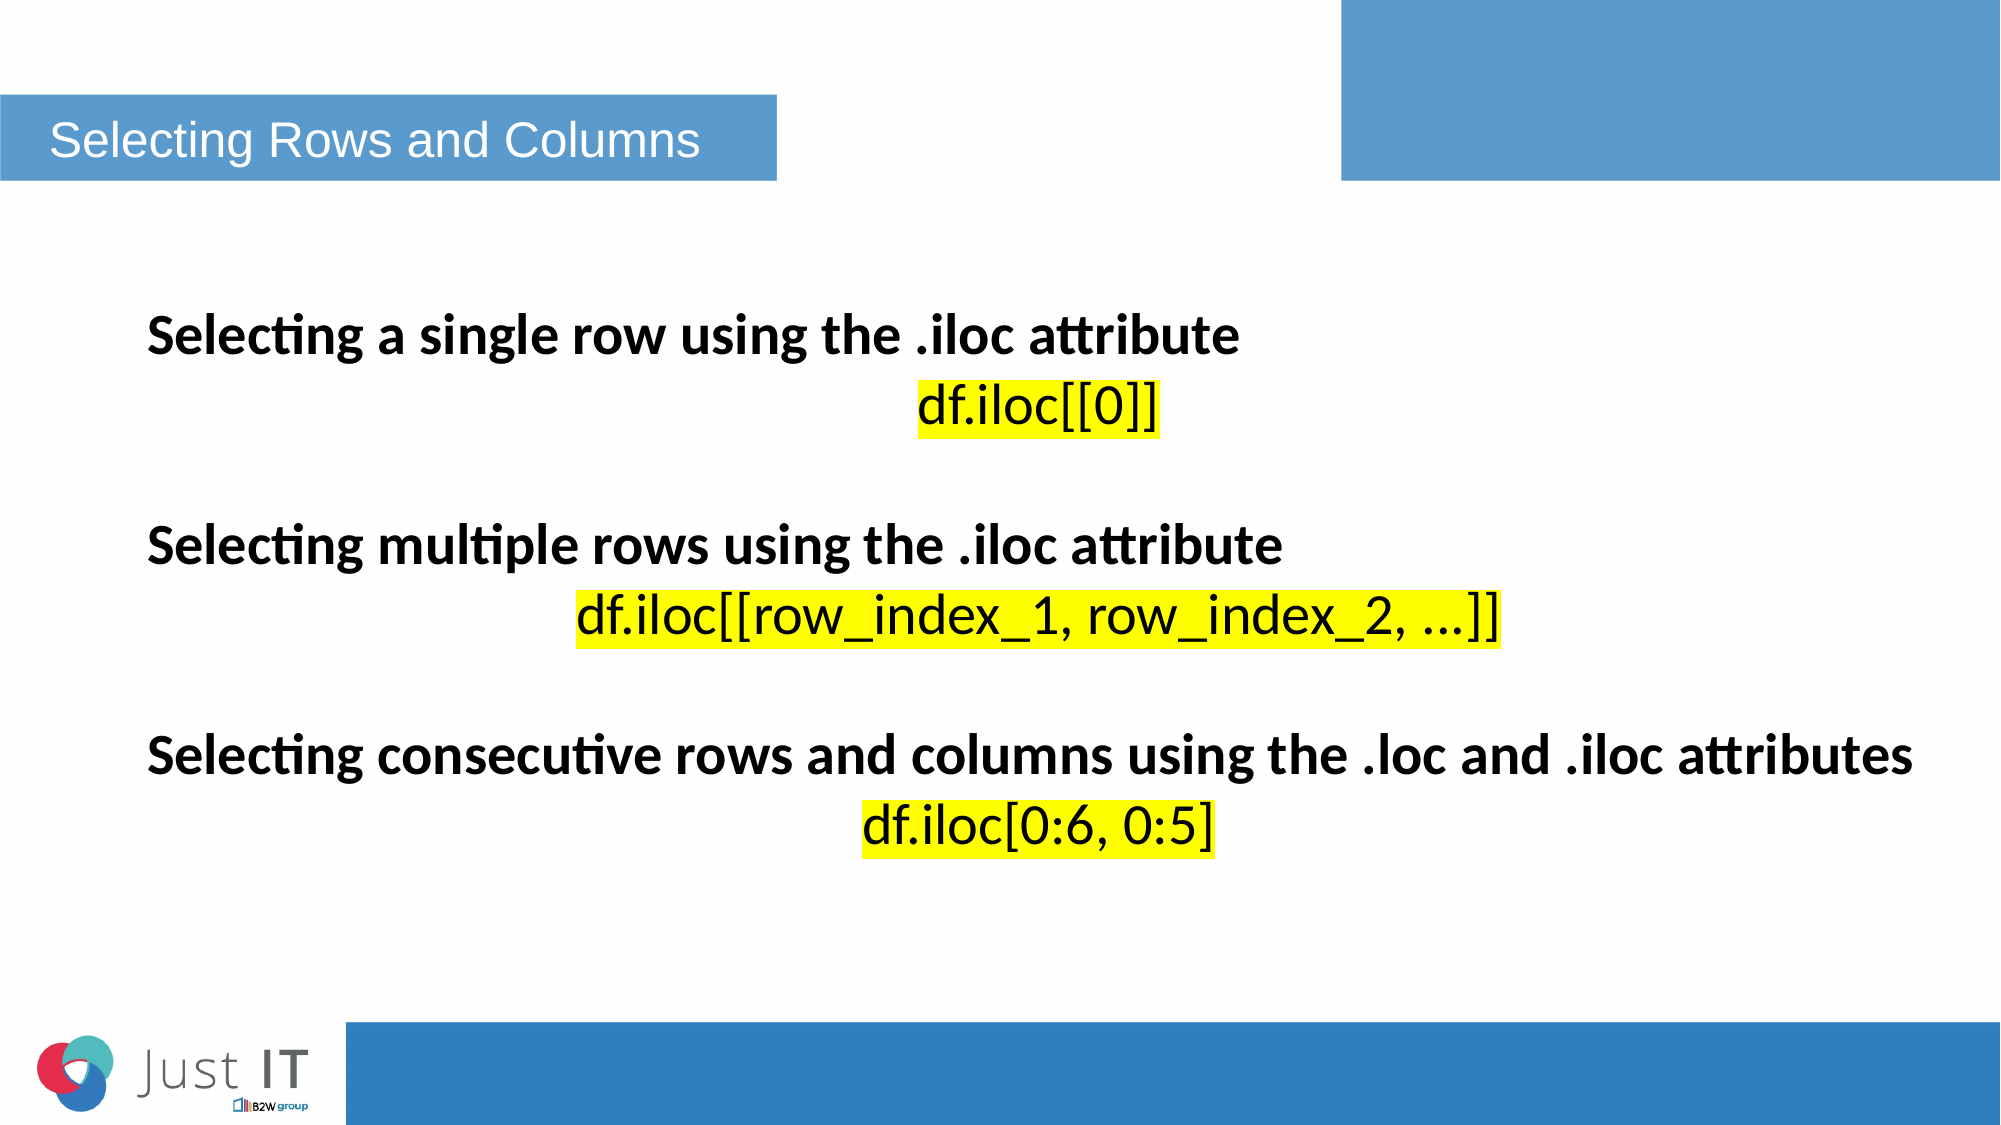

# Selecting Rows and Columns
Selecting a single row using the .iloc attribute
df.iloc[[0]]

Selecting multiple rows using the .iloc attribute
df.iloc[[row_index_1, row_index_2, ...]]

Selecting consecutive rows and columns using the .loc and .iloc attributes
df.iloc[0:6, 0:5]